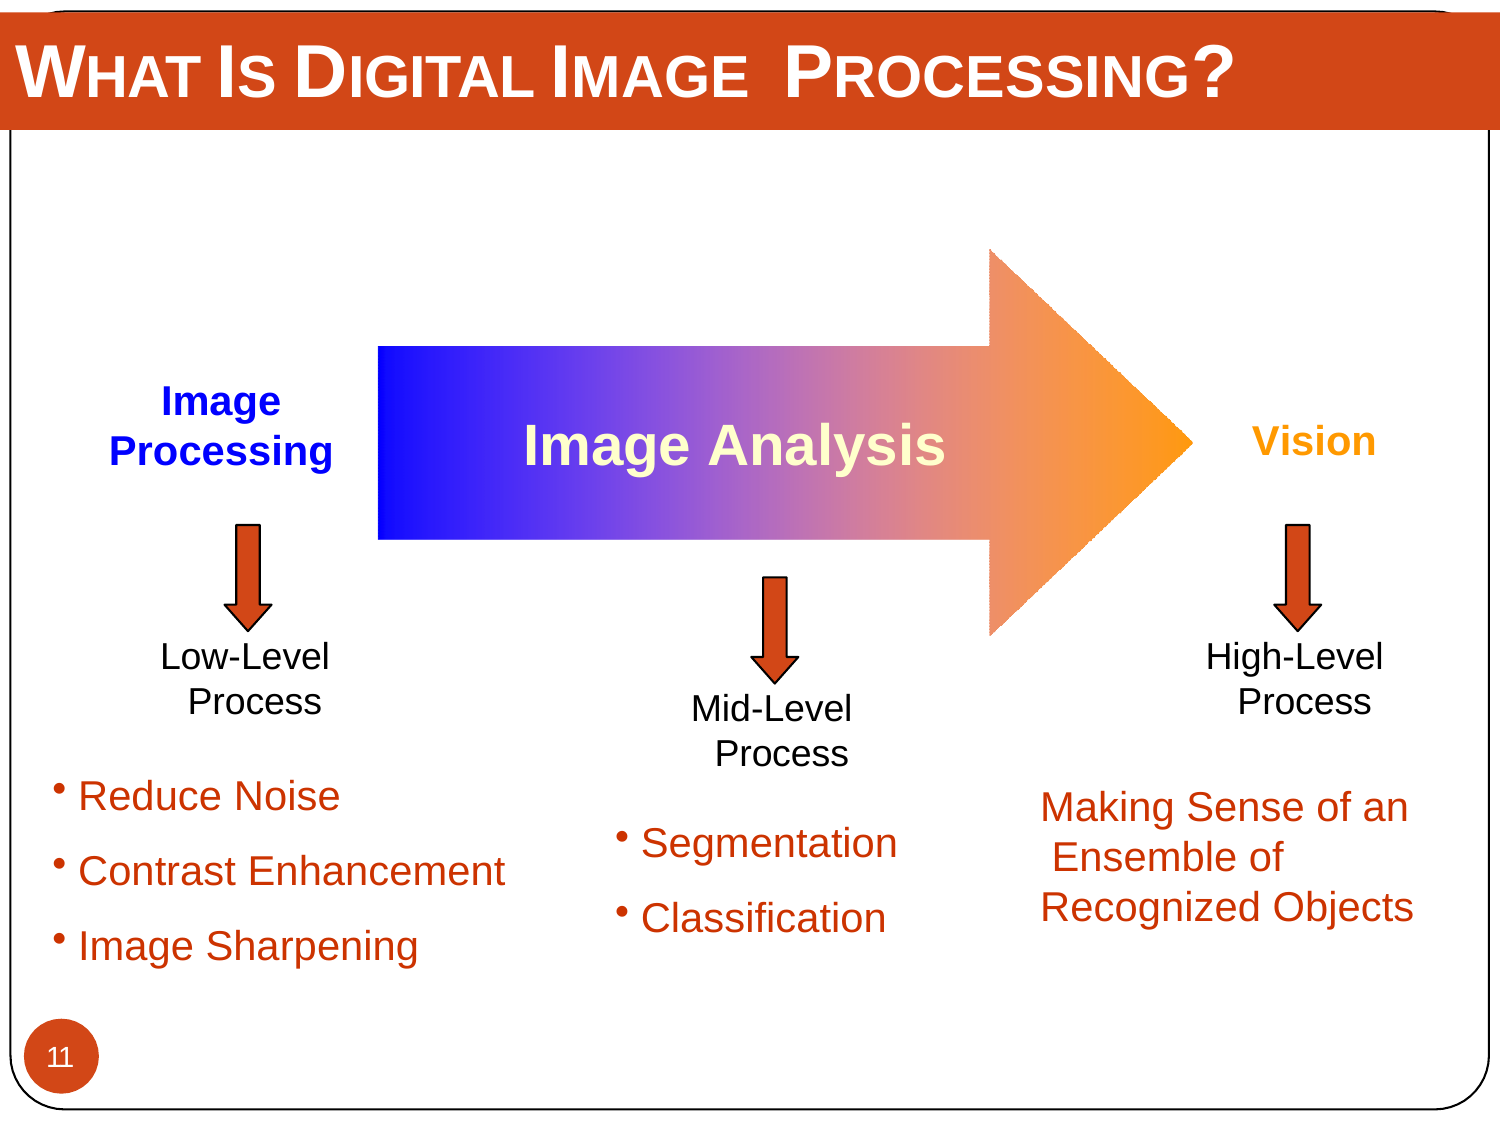

# WHAT IS DIGITAL IMAGE PROCESSING?

Image  Processing
Image Analysis
Vision

Low-Level  Process
High-Level  Process
Mid-Level  Process
Reduce Noise
Contrast Enhancement
Image Sharpening
Making Sense of an  Ensemble of  Recognized Objects
Segmentation
Classification

11